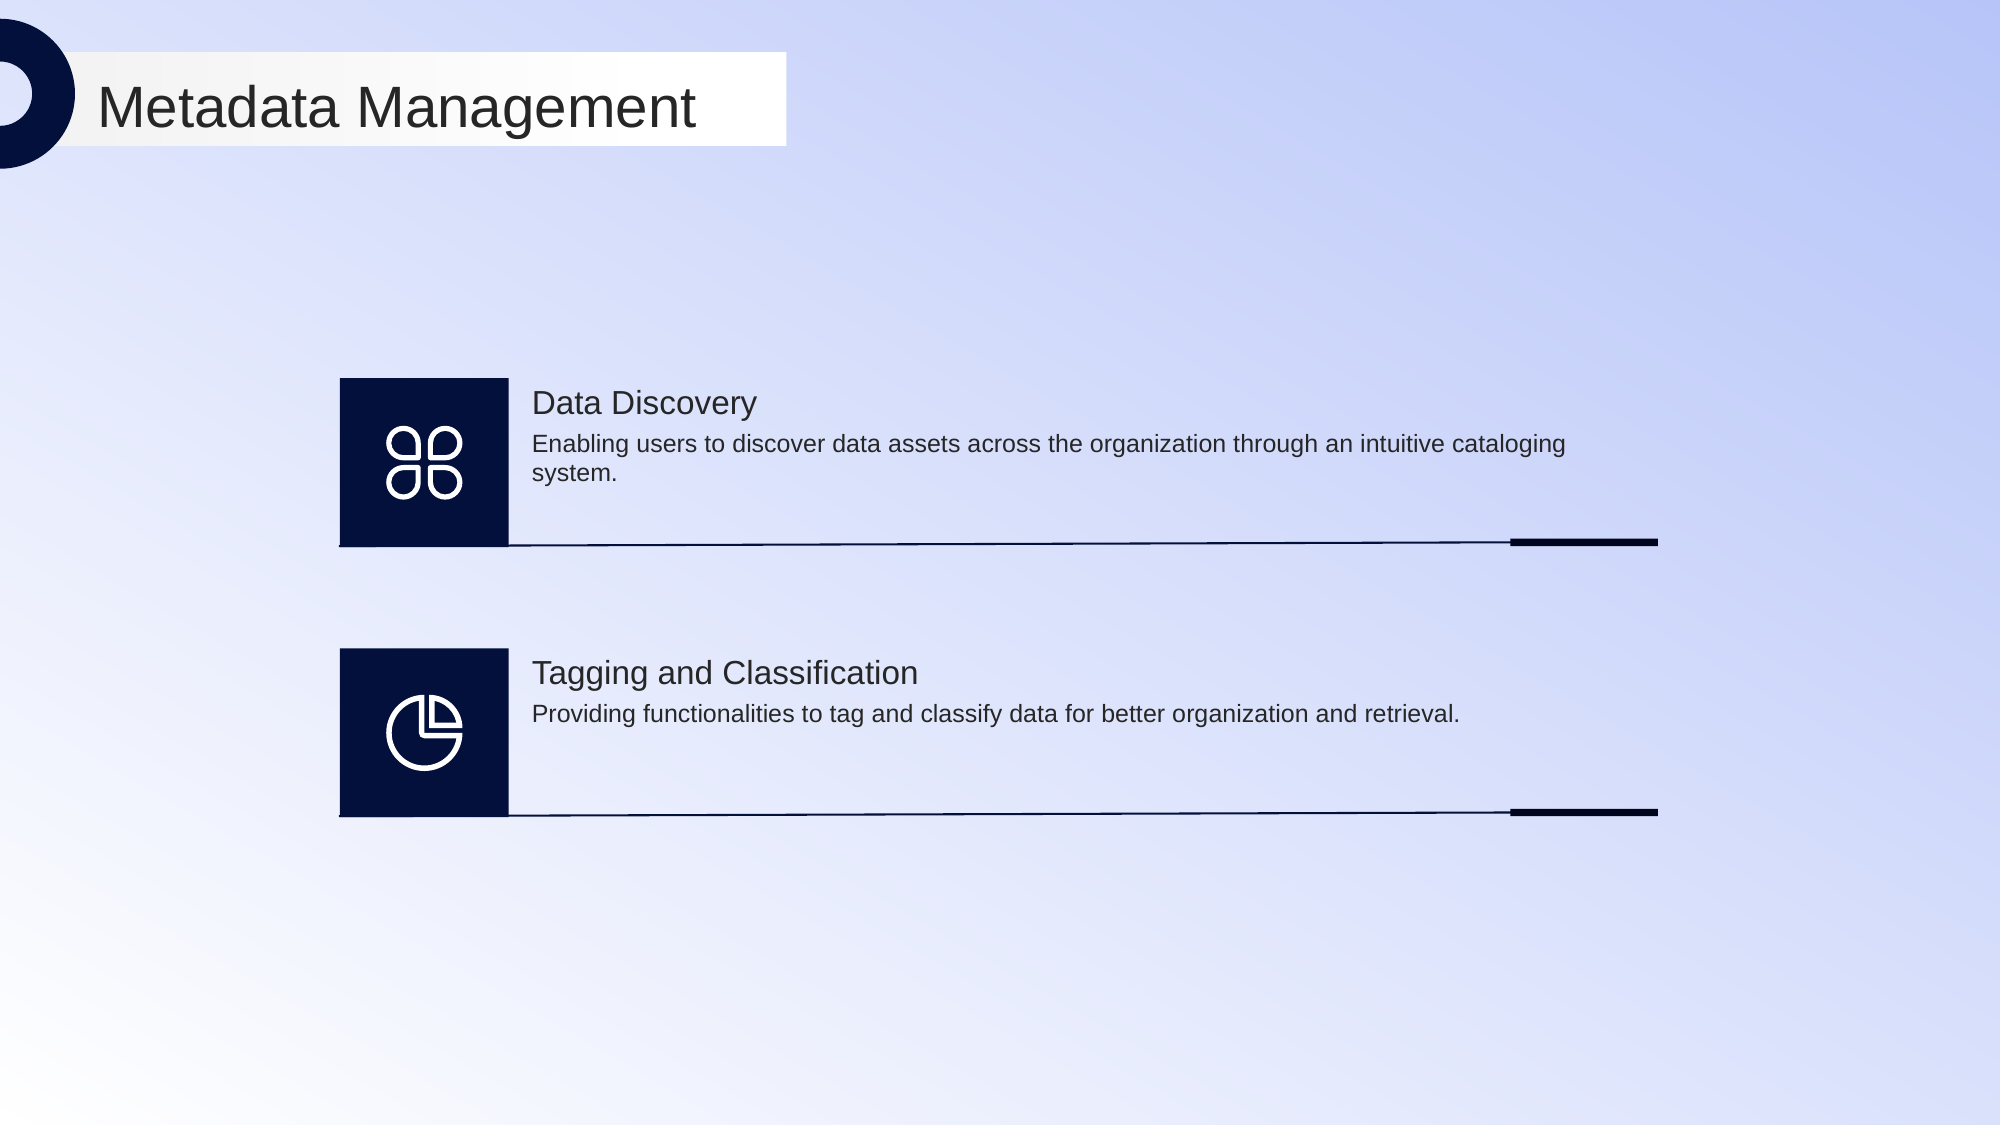

Metadata Management
Data Discovery

Enabling users to discover data assets across the organization through an intuitive cataloging system.

Tagging and Classification

Providing functionalities to tag and classify data for better organization and retrieval.